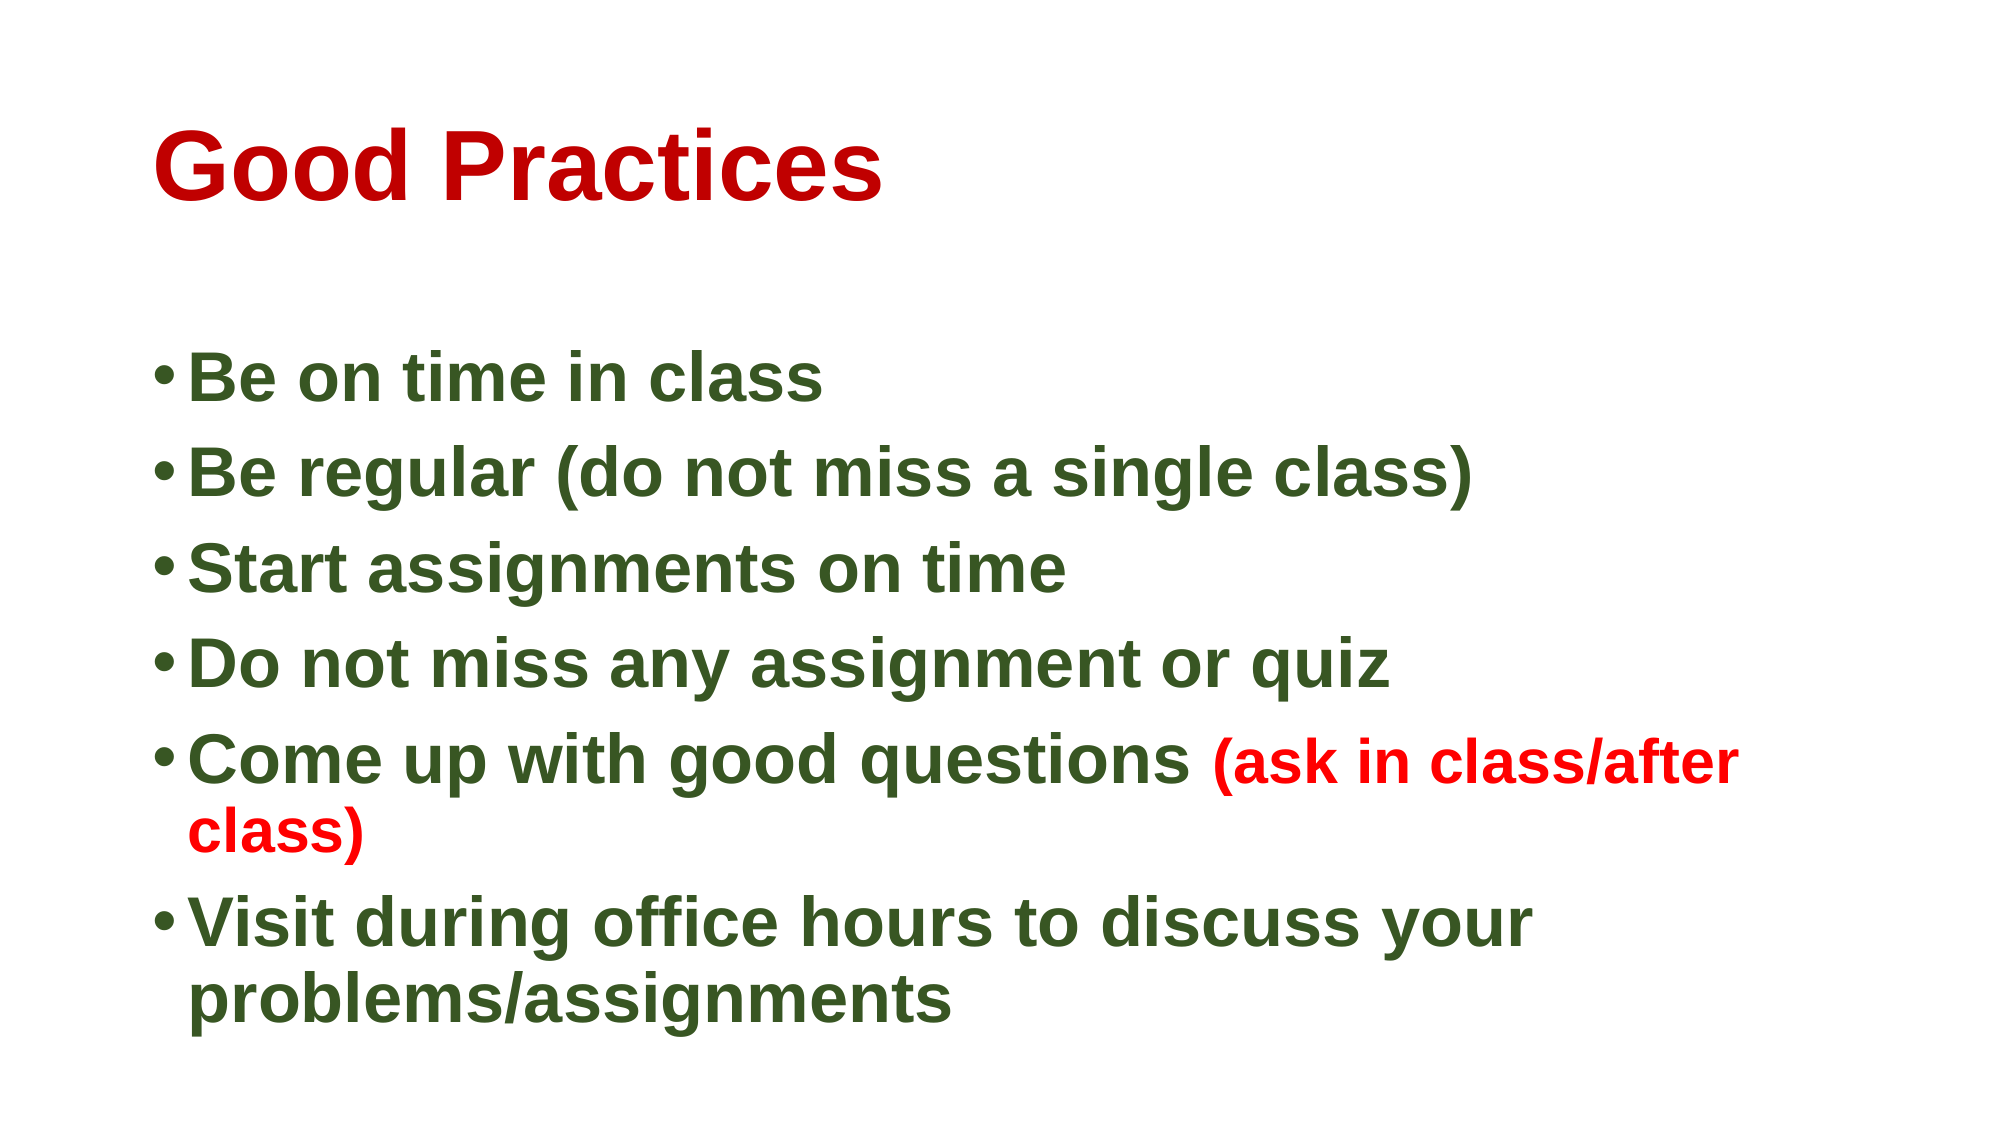

# Good Practices
Be on time in class
Be regular (do not miss a single class)
Start assignments on time
Do not miss any assignment or quiz
Come up with good questions (ask in class/after class)
Visit during office hours to discuss your problems/assignments